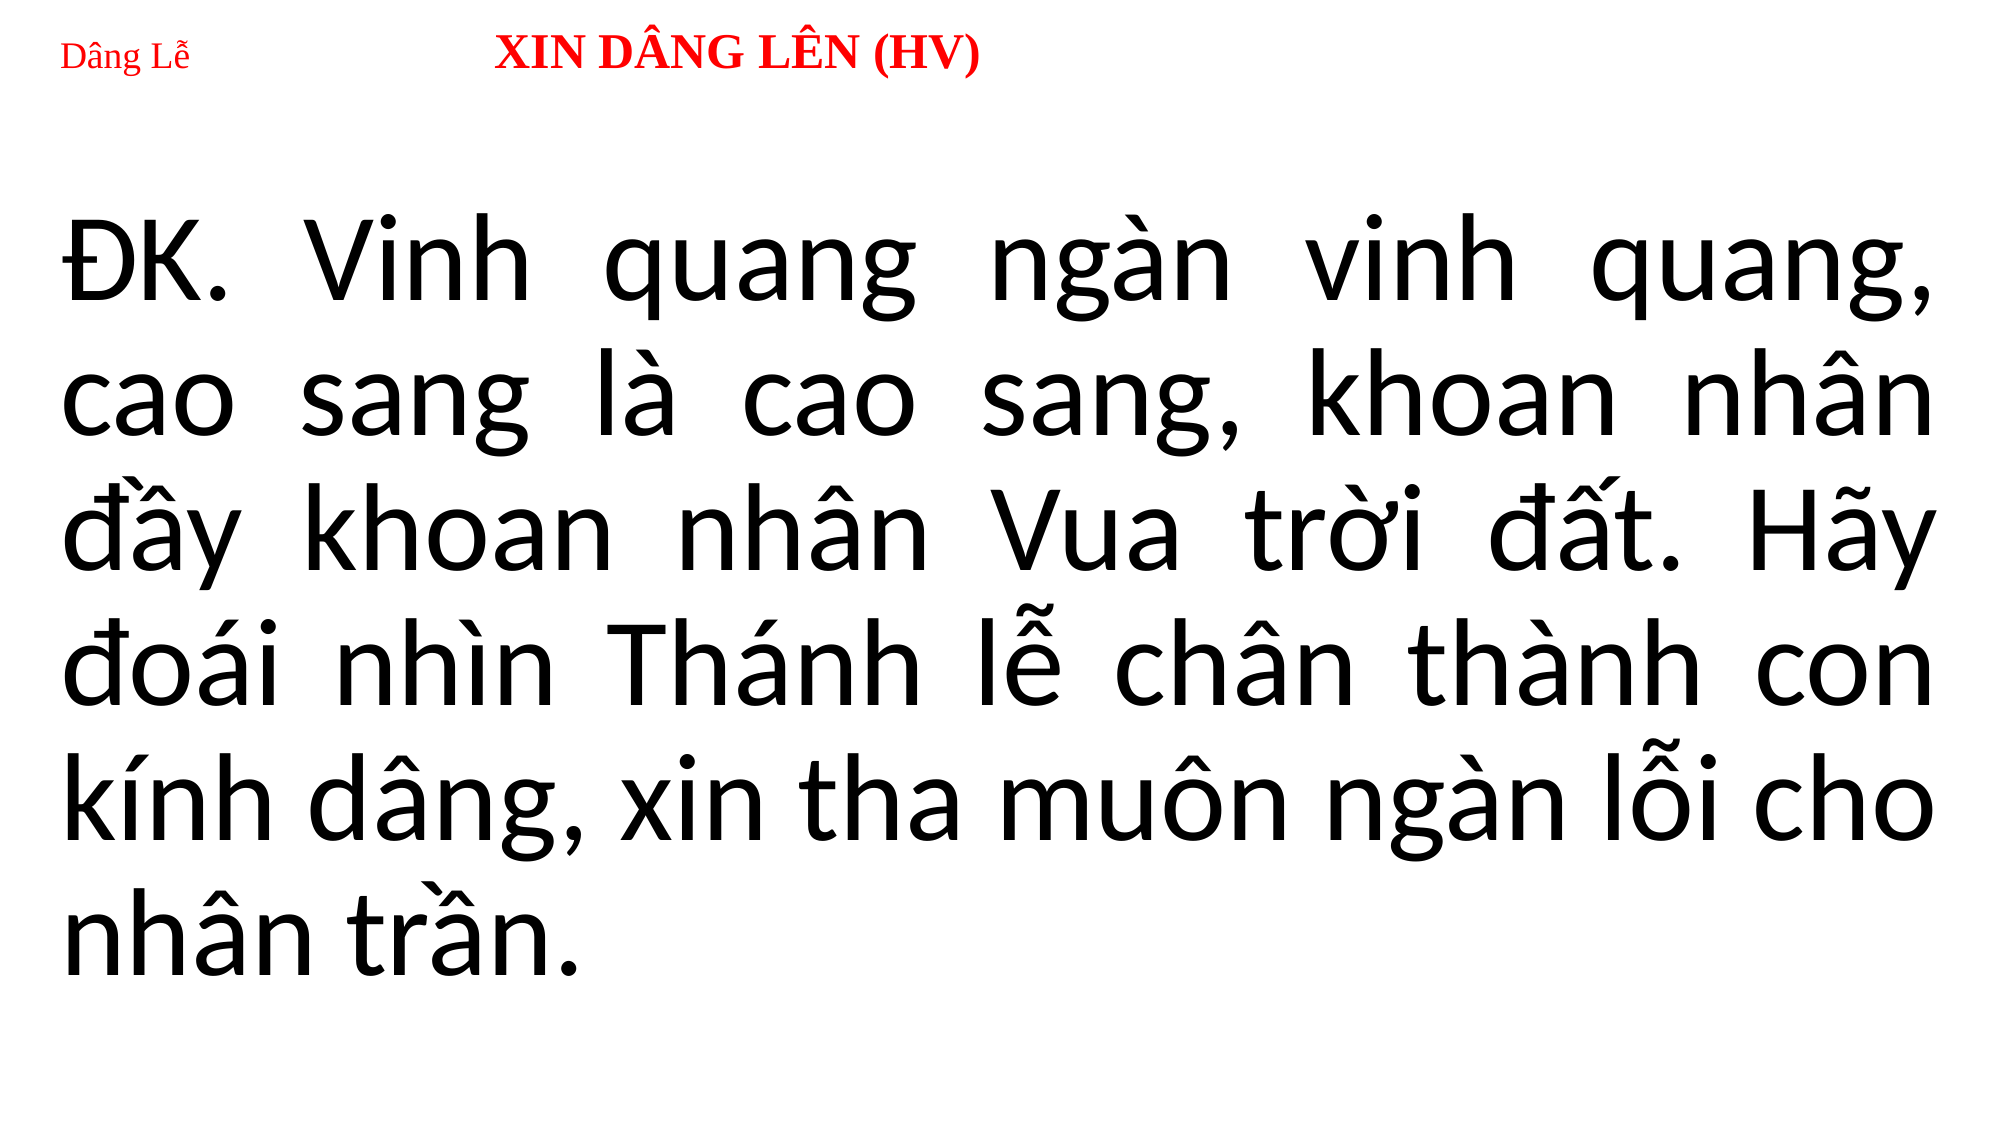

# Dâng Lễ                                XIN DÂNG LÊN (HV)
ĐK. Vinh quang ngàn vinh quang, cao sang là cao sang, khoan nhân đầy khoan nhân Vua trời đất. Hãy đoái nhìn Thánh lễ chân thành con kính dâng, xin tha muôn ngàn lỗi cho nhân trần.